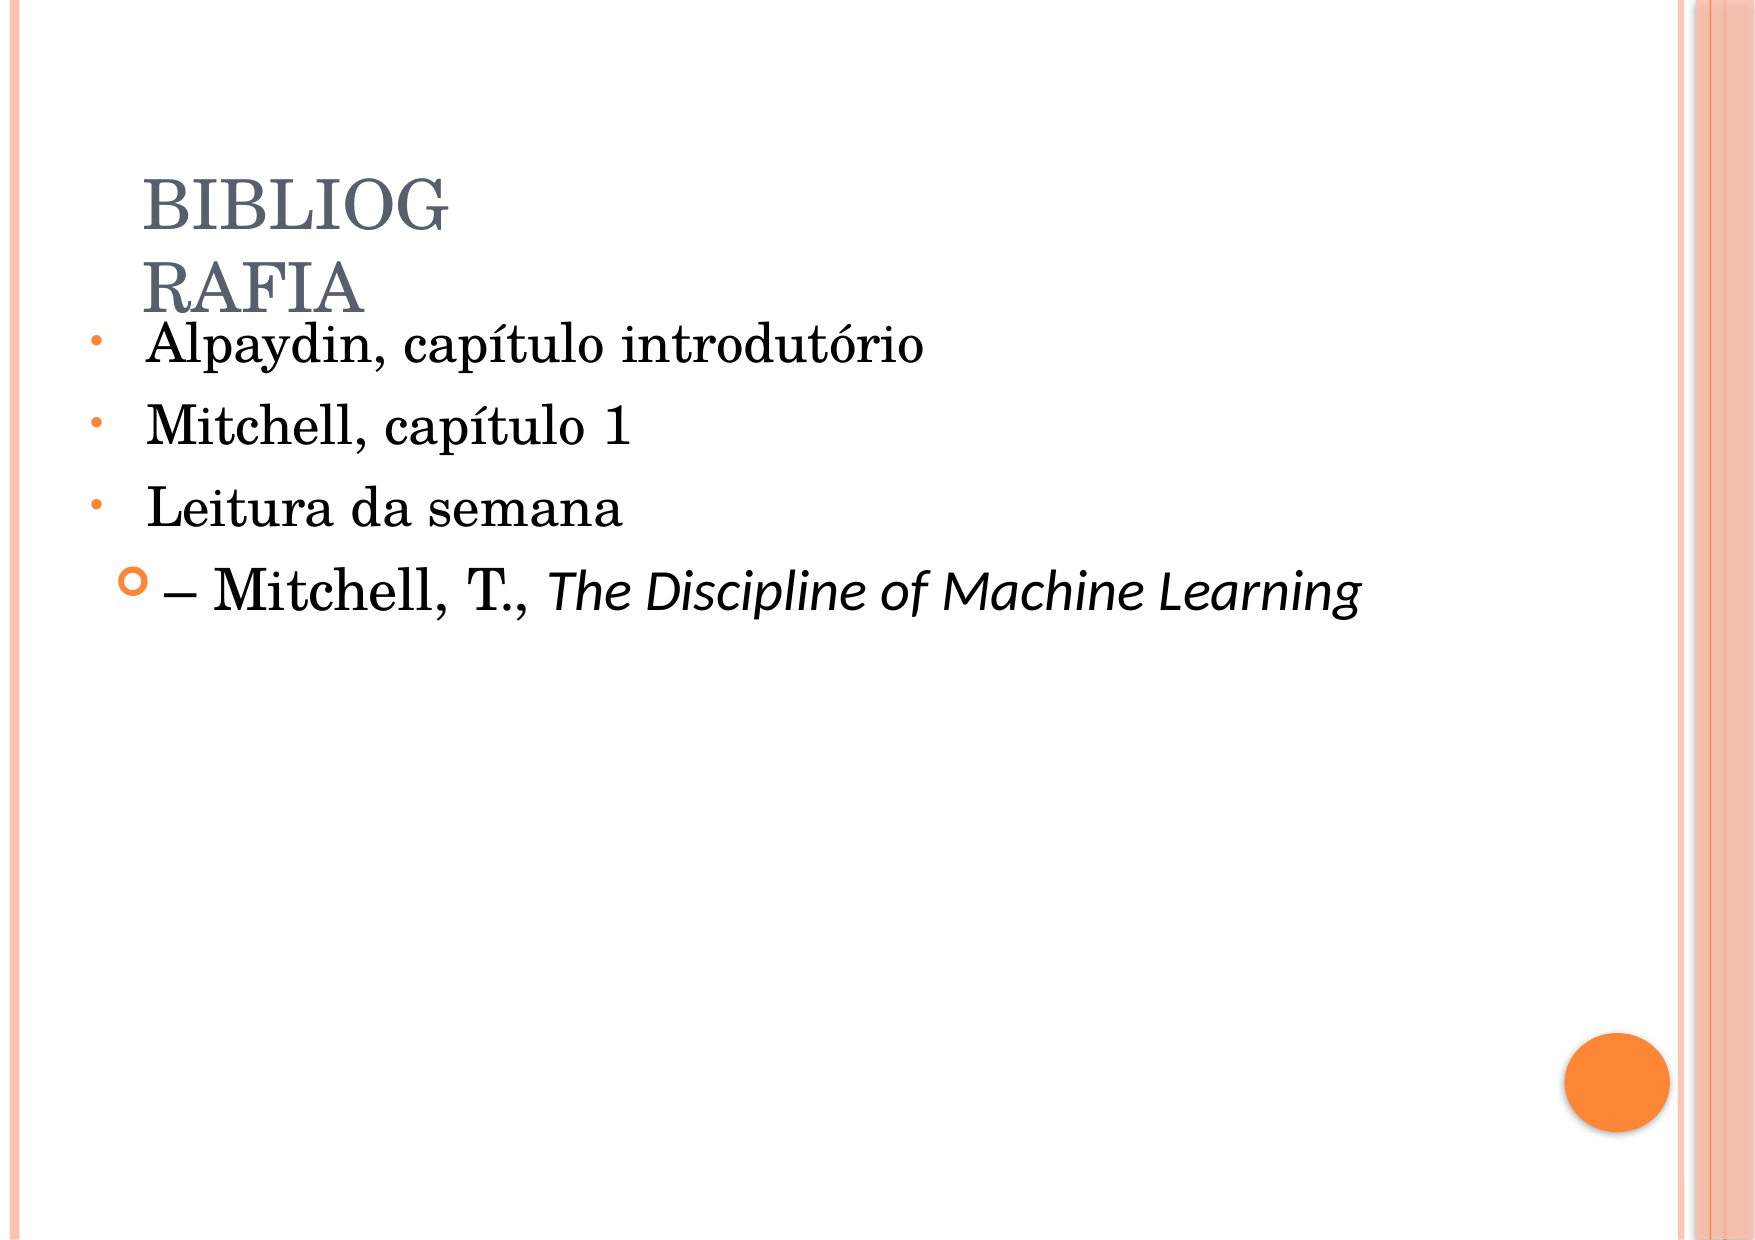

# Bibliografia
Alpaydin, capítulo introdutório
Mitchell, capítulo 1
Leitura da semana
– Mitchell, T., The Discipline of Machine Learning